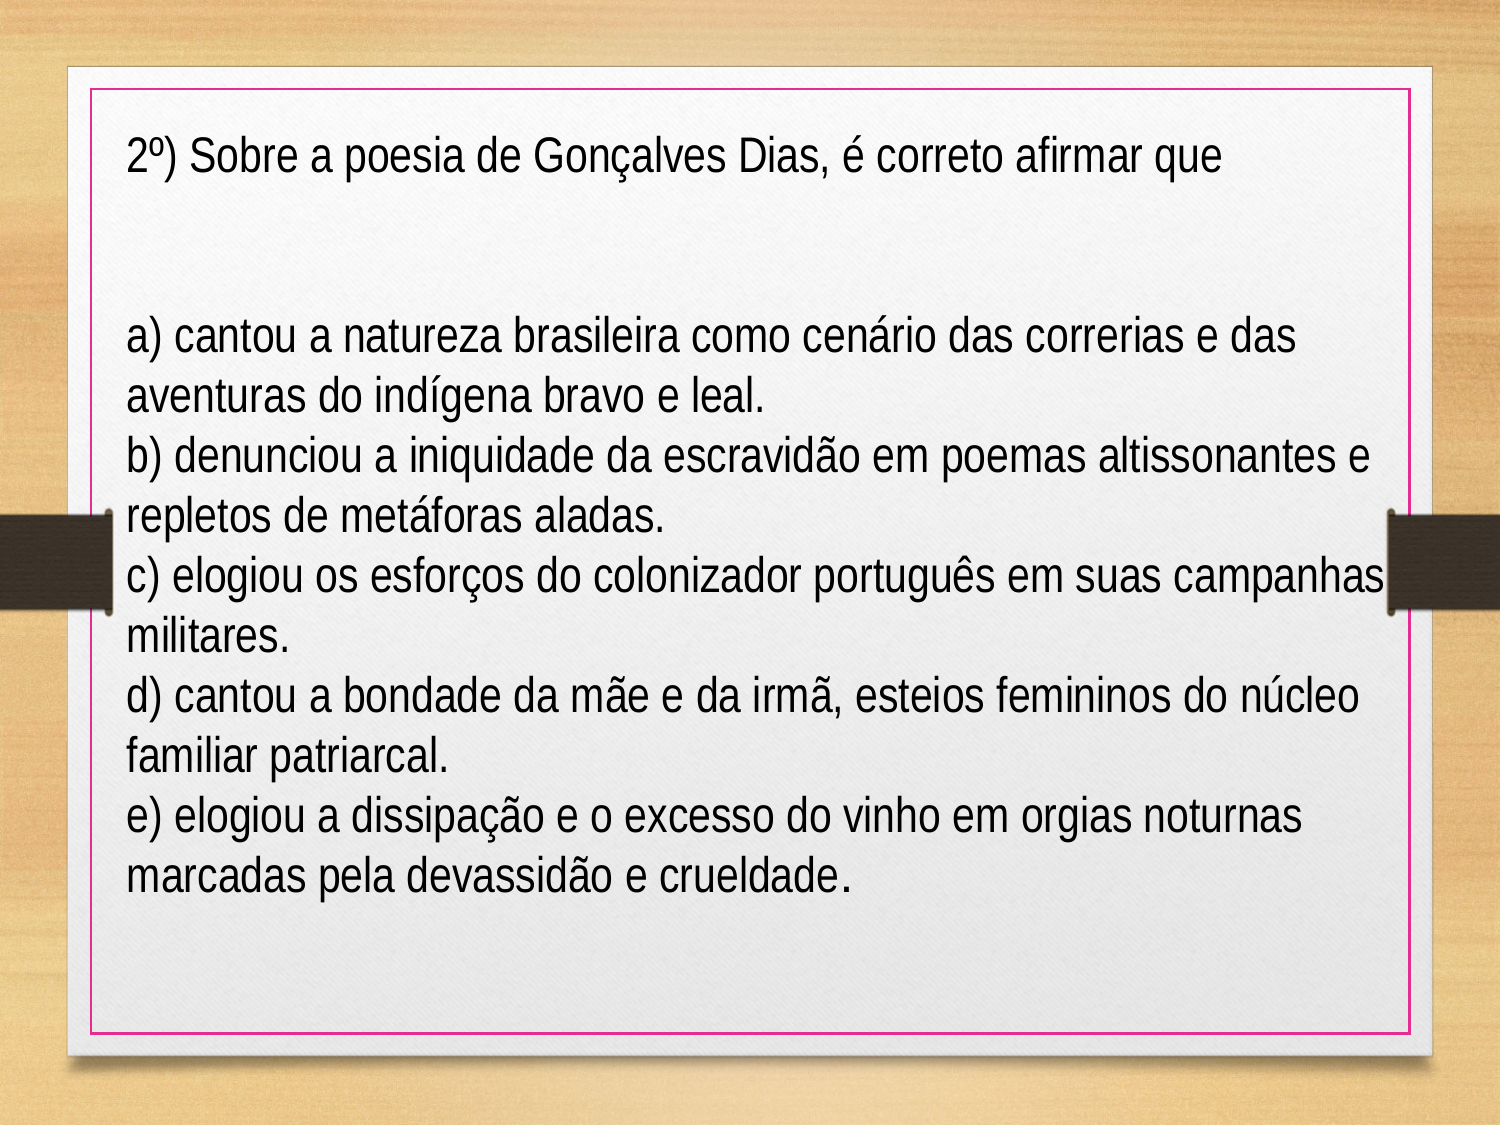

2º) Sobre a poesia de Gonçalves Dias, é correto afirmar que

a) cantou a natureza brasileira como cenário das correrias e das aventuras do indígena bravo e leal.
b) denunciou a iniquidade da escravidão em poemas altissonantes e repletos de metáforas aladas.
c) elogiou os esforços do colonizador português em suas campanhas militares.
d) cantou a bondade da mãe e da irmã, esteios femininos do núcleo familiar patriarcal.
e) elogiou a dissipação e o excesso do vinho em orgias noturnas marcadas pela devassidão e crueldade.